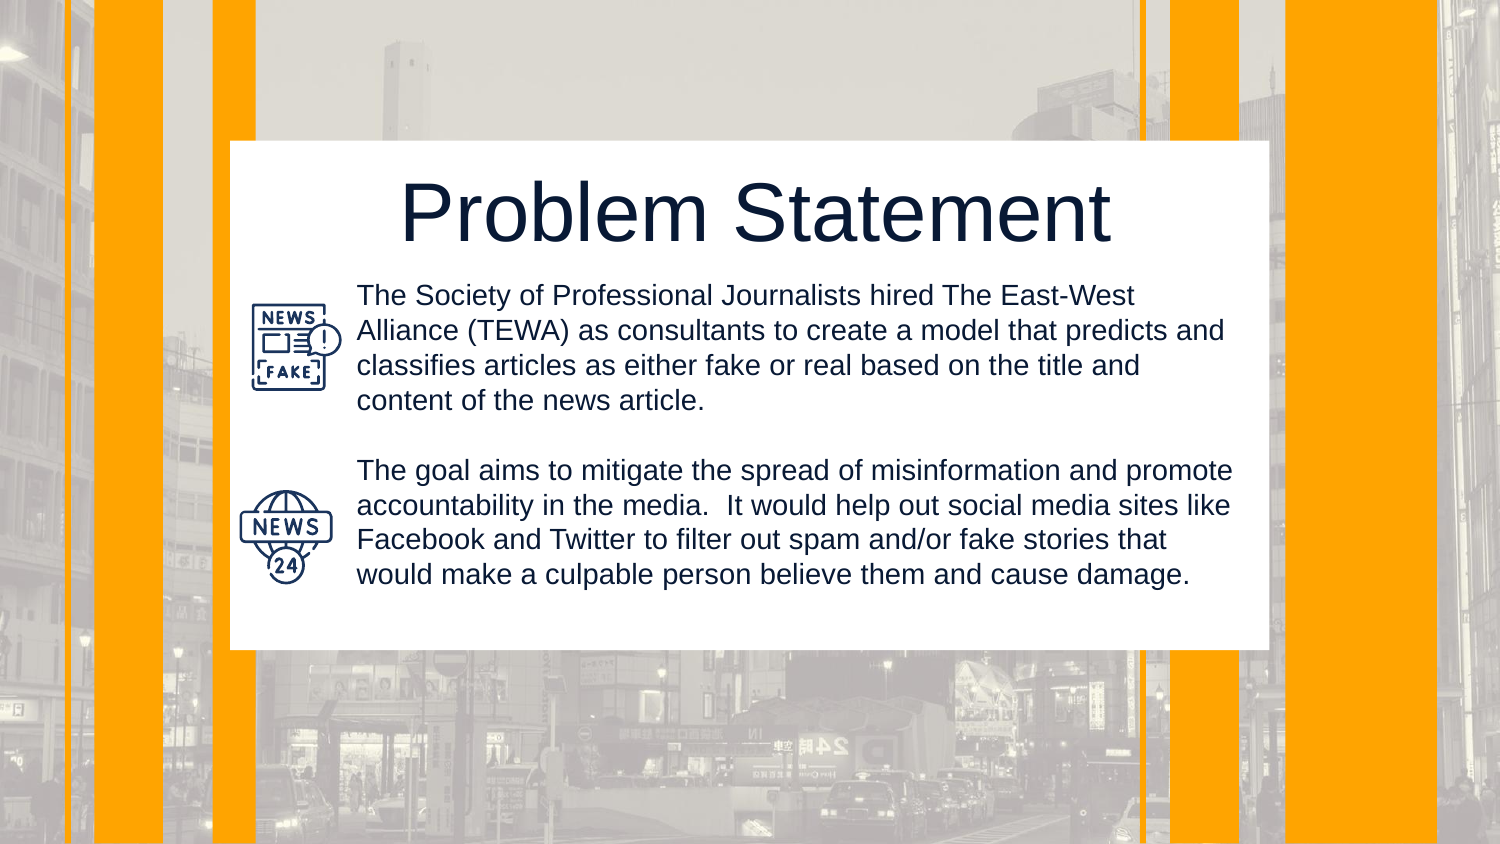

# Problem Statement
The Society of Professional Journalists hired The East-West Alliance (TEWA) as consultants to create a model that predicts and classifies articles as either fake or real based on the title and content of the news article.

The goal aims to mitigate the spread of misinformation and promote accountability in the media.  It would help out social media sites like Facebook and Twitter to filter out spam and/or fake stories that would make a culpable person believe them and cause damage.